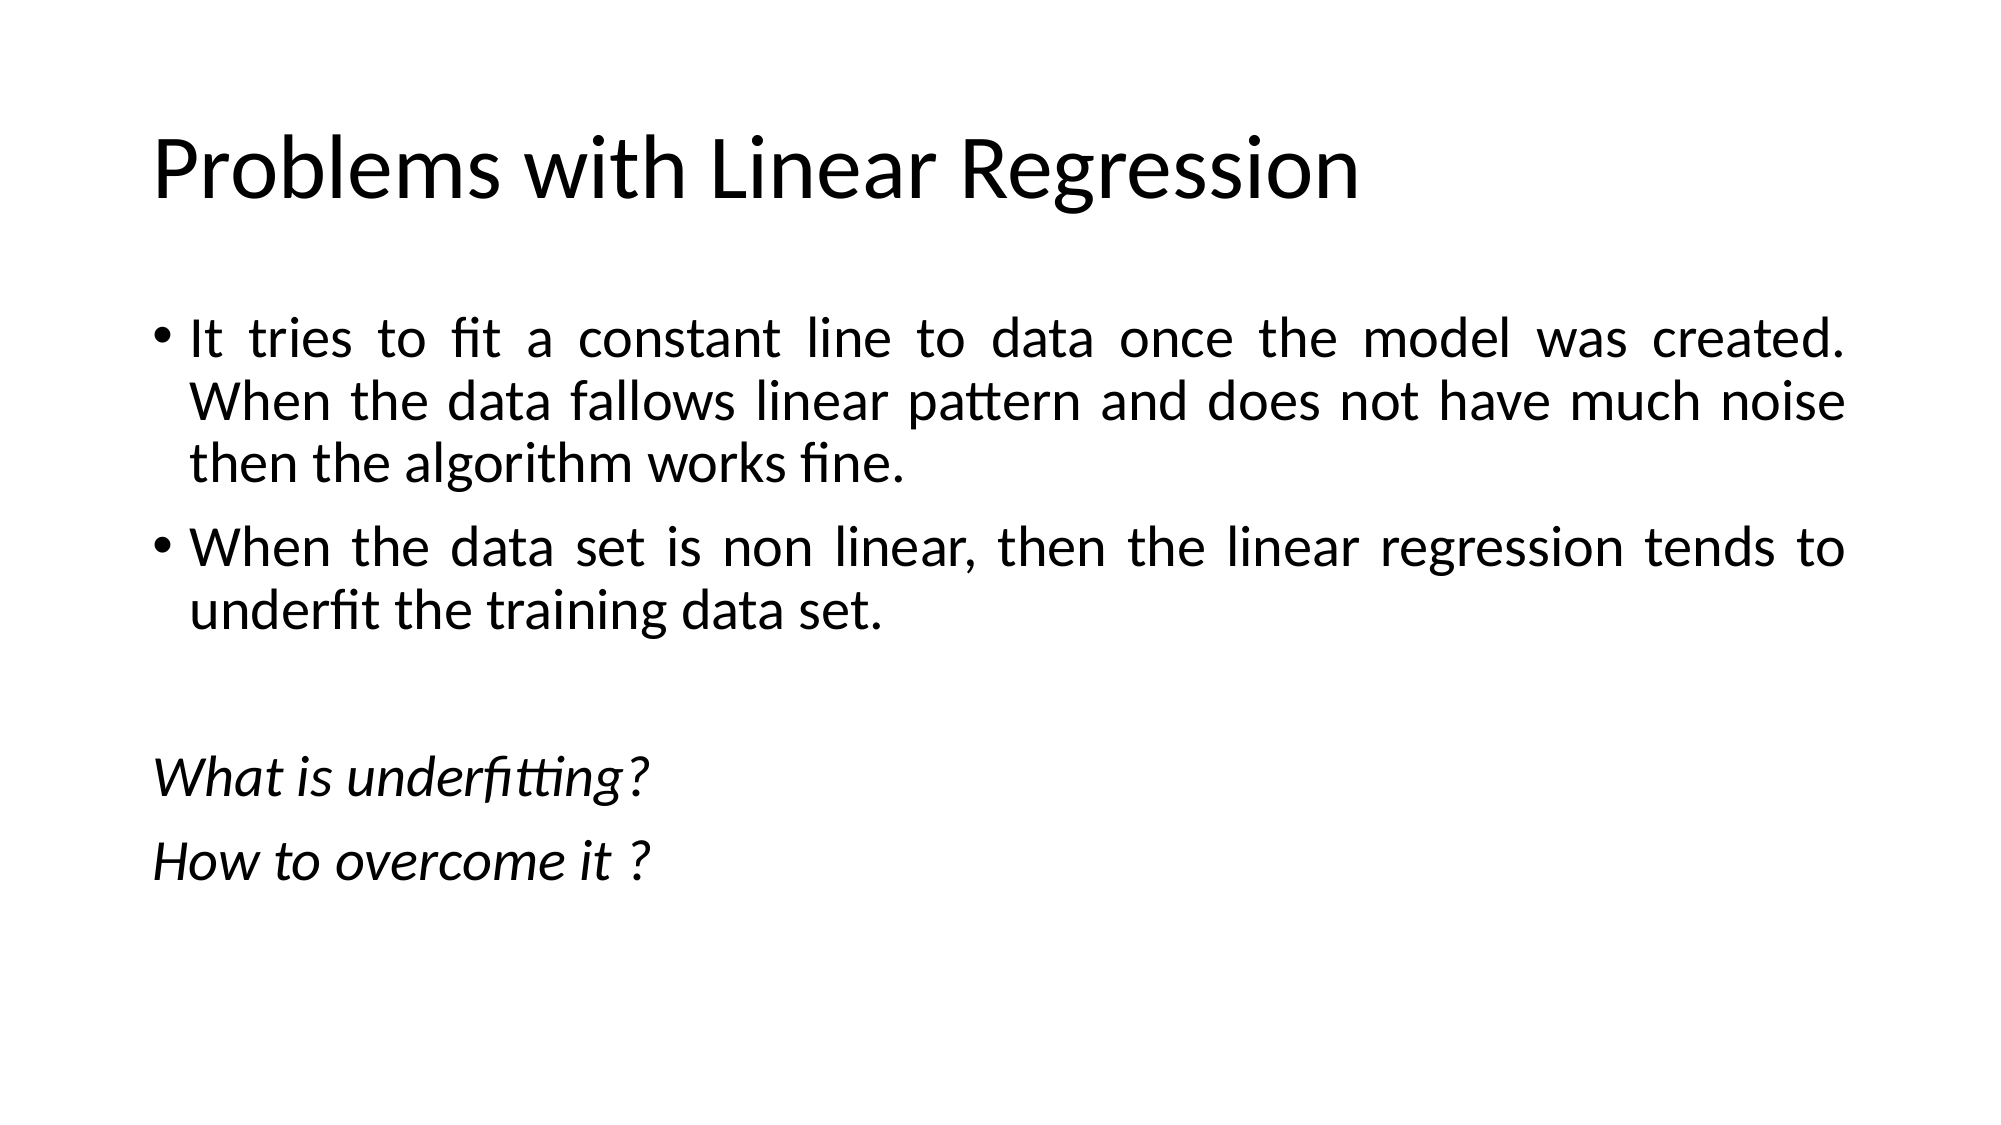

# Problems with Linear Regression
It tries to fit a constant line to data once the model was created. When the data fallows linear pattern and does not have much noise then the algorithm works fine.
When the data set is non linear, then the linear regression tends to underfit the training data set.

What is underfitting?
How to overcome it ?